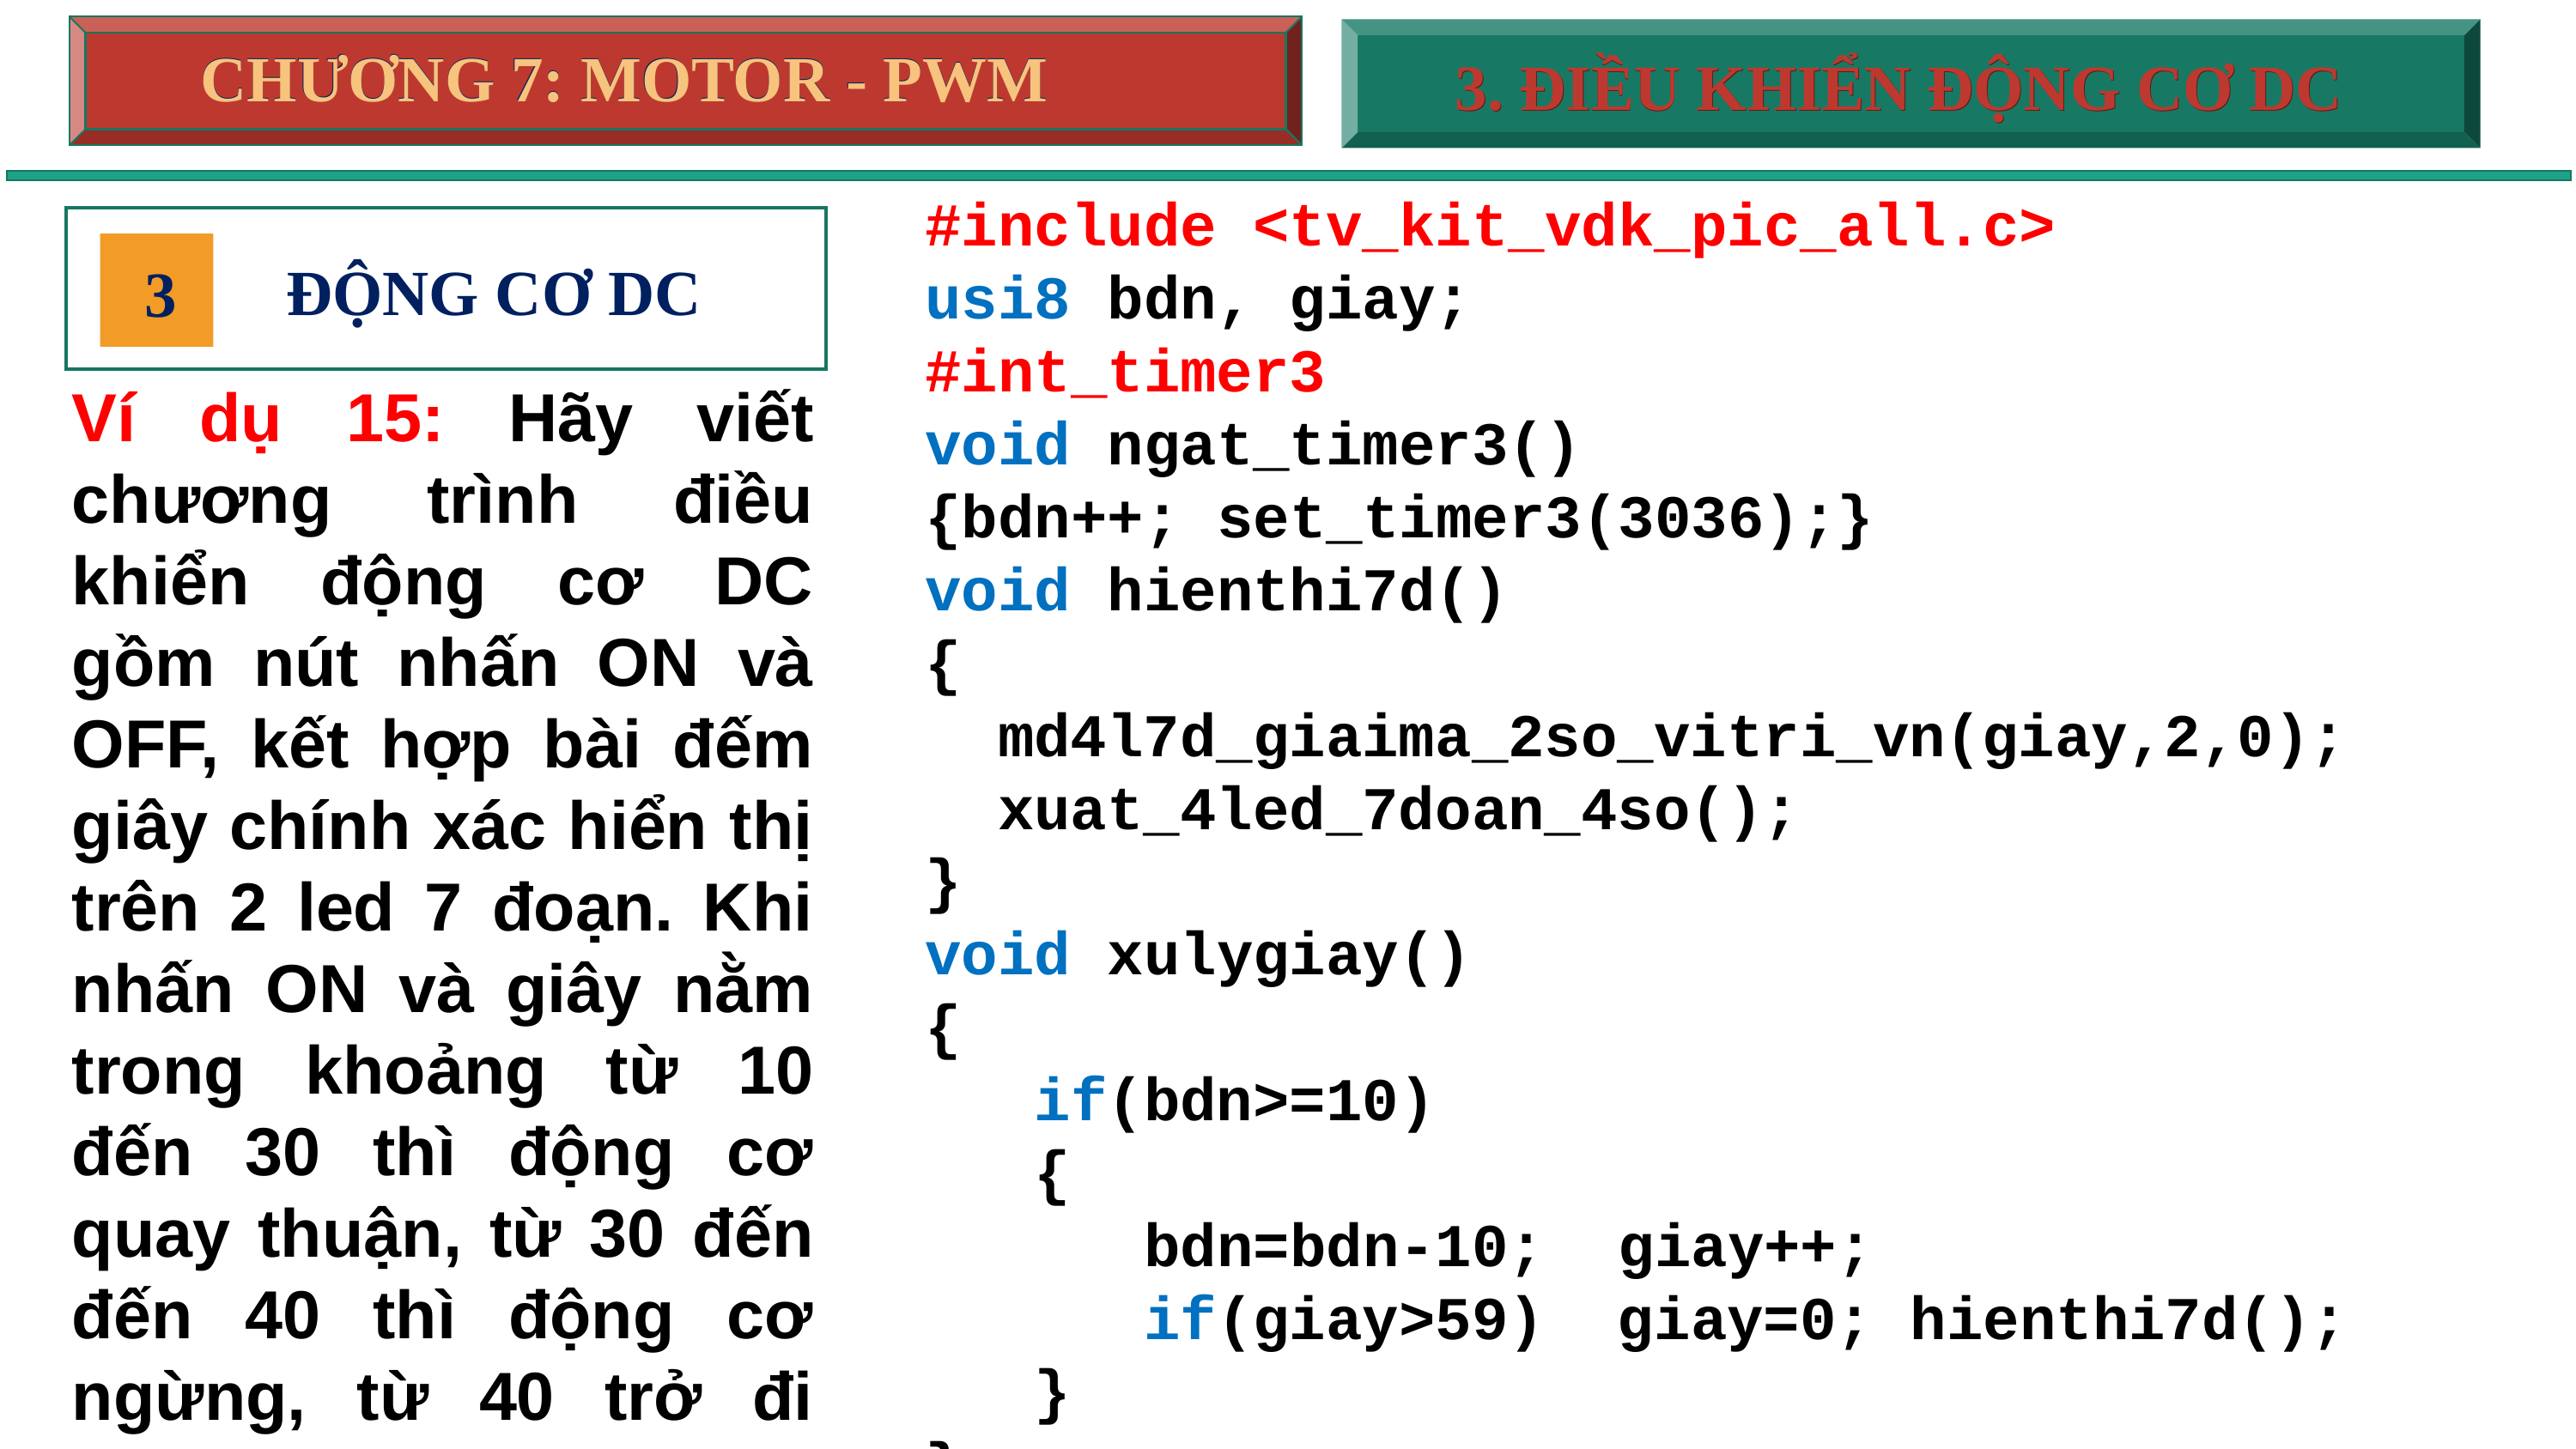

CHƯƠNG 7: MOTOR - PWM
CHƯƠNG 7: MOTOR - PWM

3. ĐIỀU KHIỂN ĐỘNG CƠ DC
3. ĐIỀU KHIỂN ĐỘNG CƠ DC

#include <tv_kit_vdk_pic_all.c>
usi8 bdn, giay;
#int_timer3
void ngat_timer3()
{bdn++; set_timer3(3036);}
void hienthi7d()
{
  md4l7d_giaima_2so_vitri_vn(giay,2,0);
  xuat_4led_7doan_4so();
}
void xulygiay()
{
   if(bdn>=10)
   {
      bdn=bdn-10;  giay++;
      if(giay>59)  giay=0; hienthi7d();
   }
}

ĐỘNG CƠ DC
3
Ví dụ 15: Hãy viết chương trình điều khiển động cơ DC gồm nút nhấn ON và OFF, kết hợp bài đếm giây chính xác hiển thị trên 2 led 7 đoạn. Khi nhấn ON và giây nằm trong khoảng từ 10 đến 30 thì động cơ quay thuận, từ 30 đến đến 40 thì động cơ ngừng, từ 40 trở đi quay nghịch. Khi nhấn OFF thì động cơ ngừng.